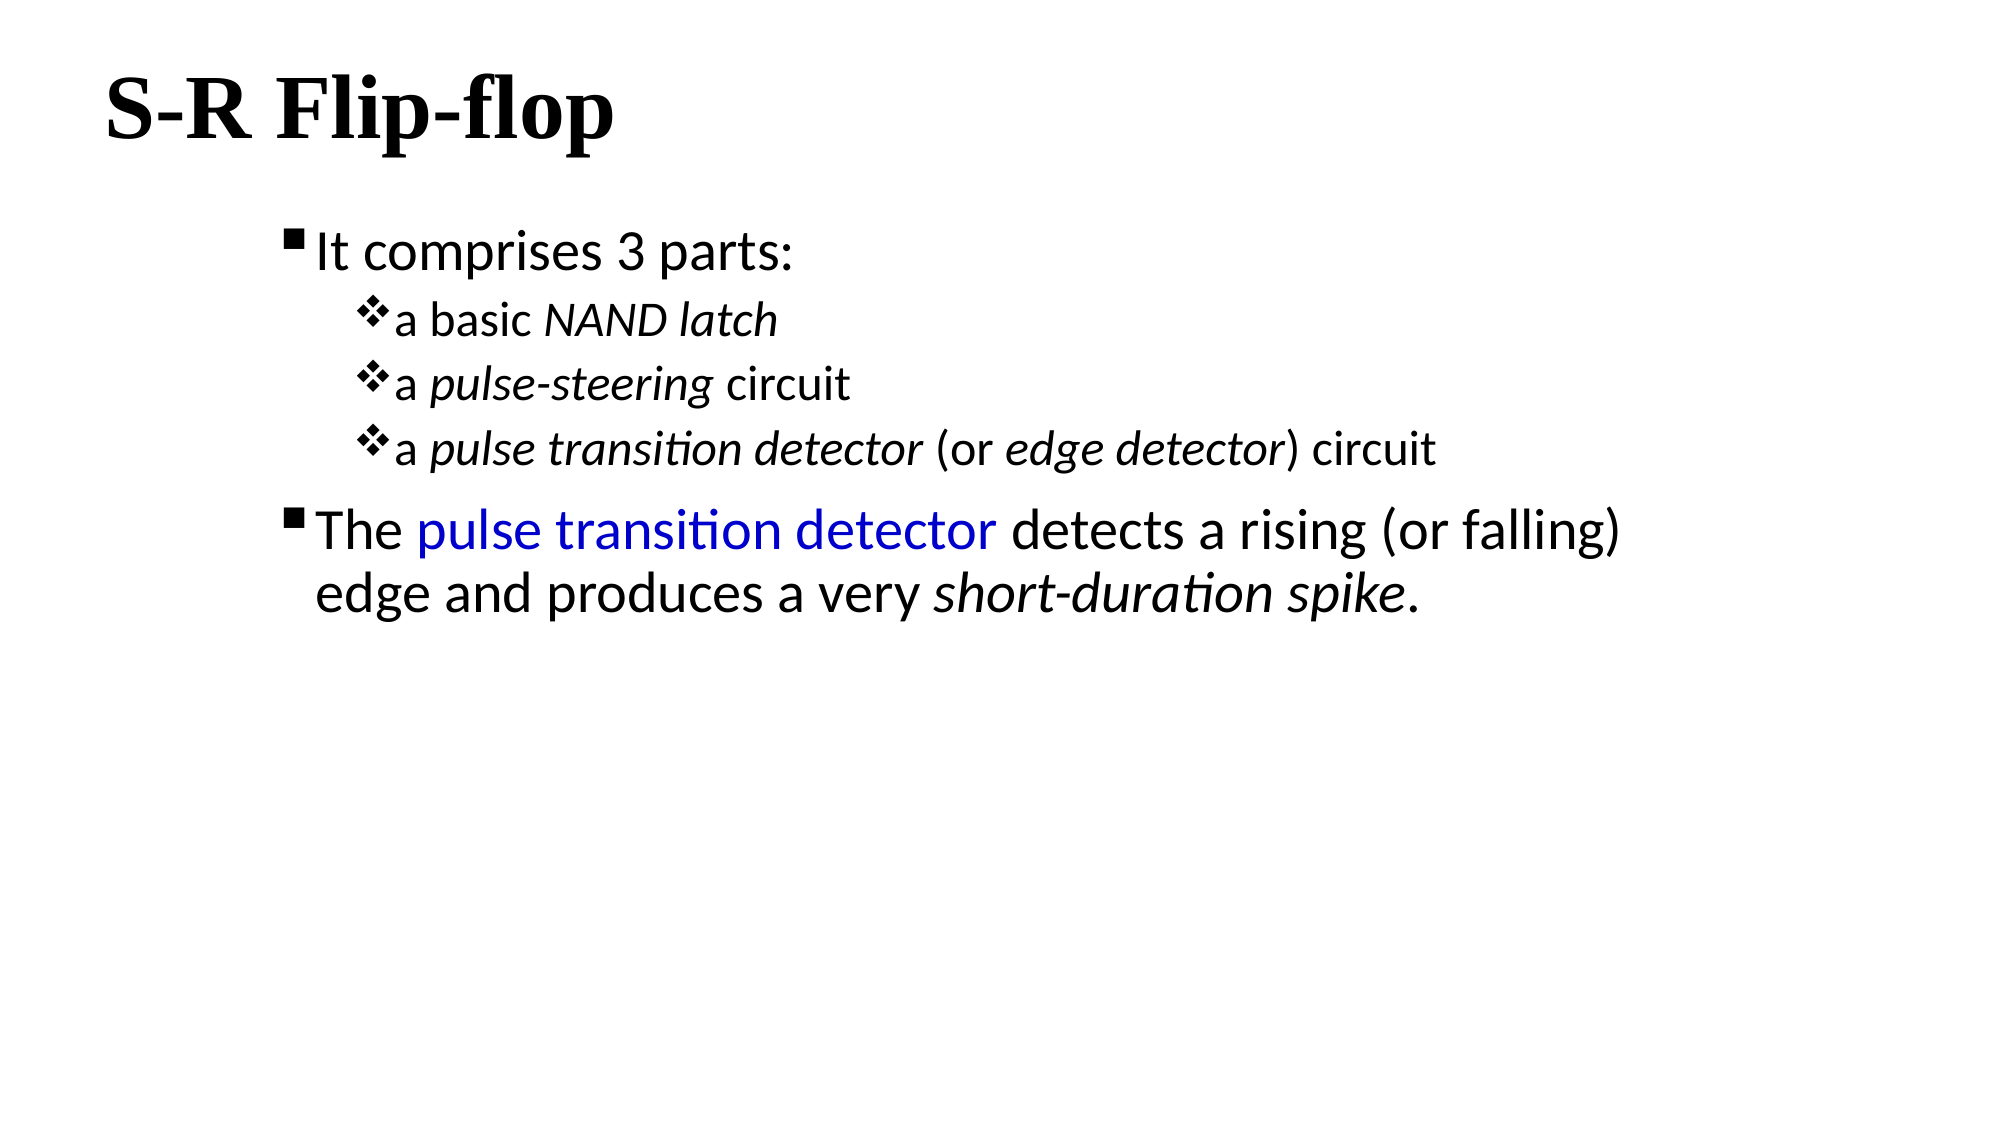

# S-R Flip-flop
It comprises 3 parts:
a basic NAND latch
a pulse-steering circuit
a pulse transition detector (or edge detector) circuit
The pulse transition detector detects a rising (or falling) edge and produces a very short-duration spike.